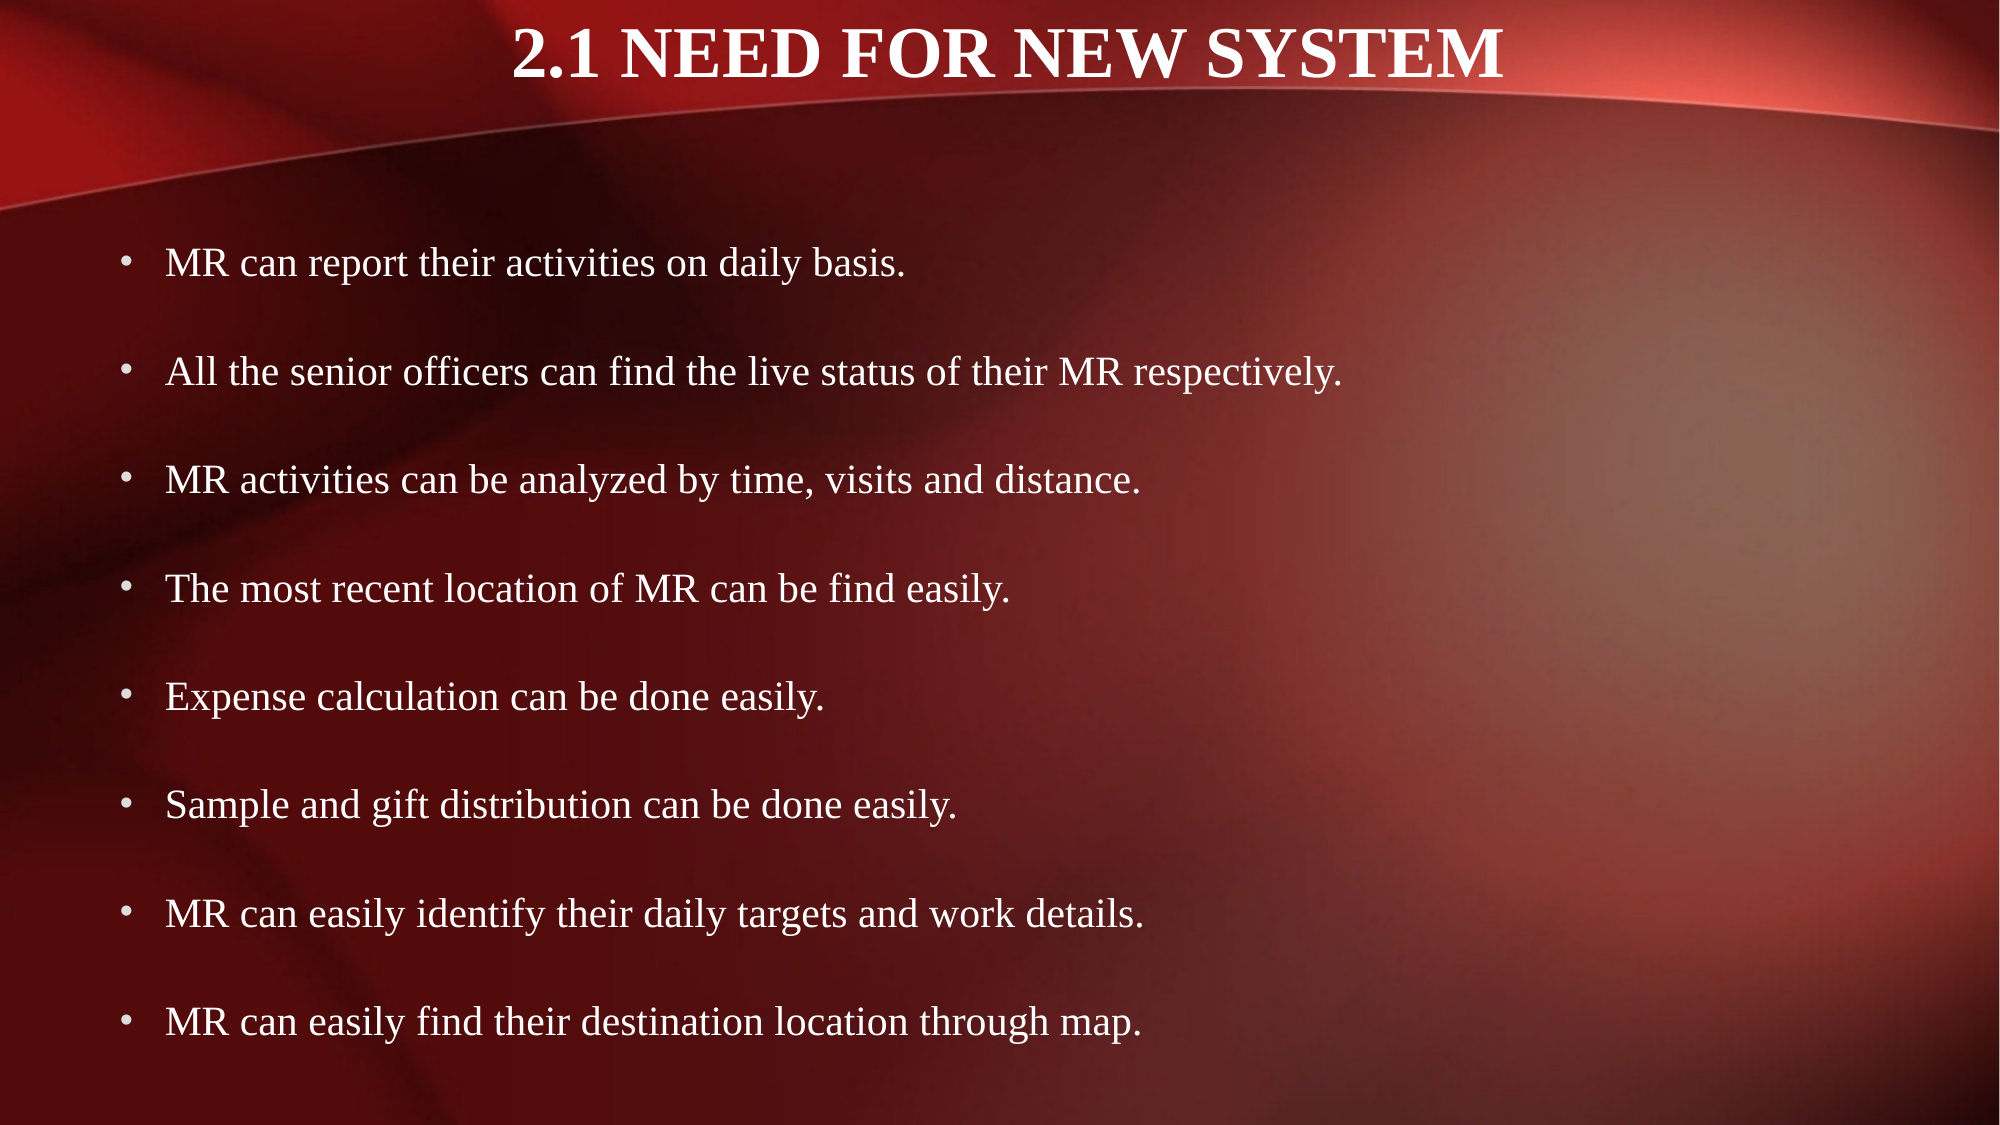

# 2.1 NEED FOR NEW SYSTEM
MR can report their activities on daily basis.
All the senior officers can find the live status of their MR respectively.
MR activities can be analyzed by time, visits and distance.
The most recent location of MR can be find easily.
Expense calculation can be done easily.
Sample and gift distribution can be done easily.
MR can easily identify their daily targets and work details.
MR can easily find their destination location through map.